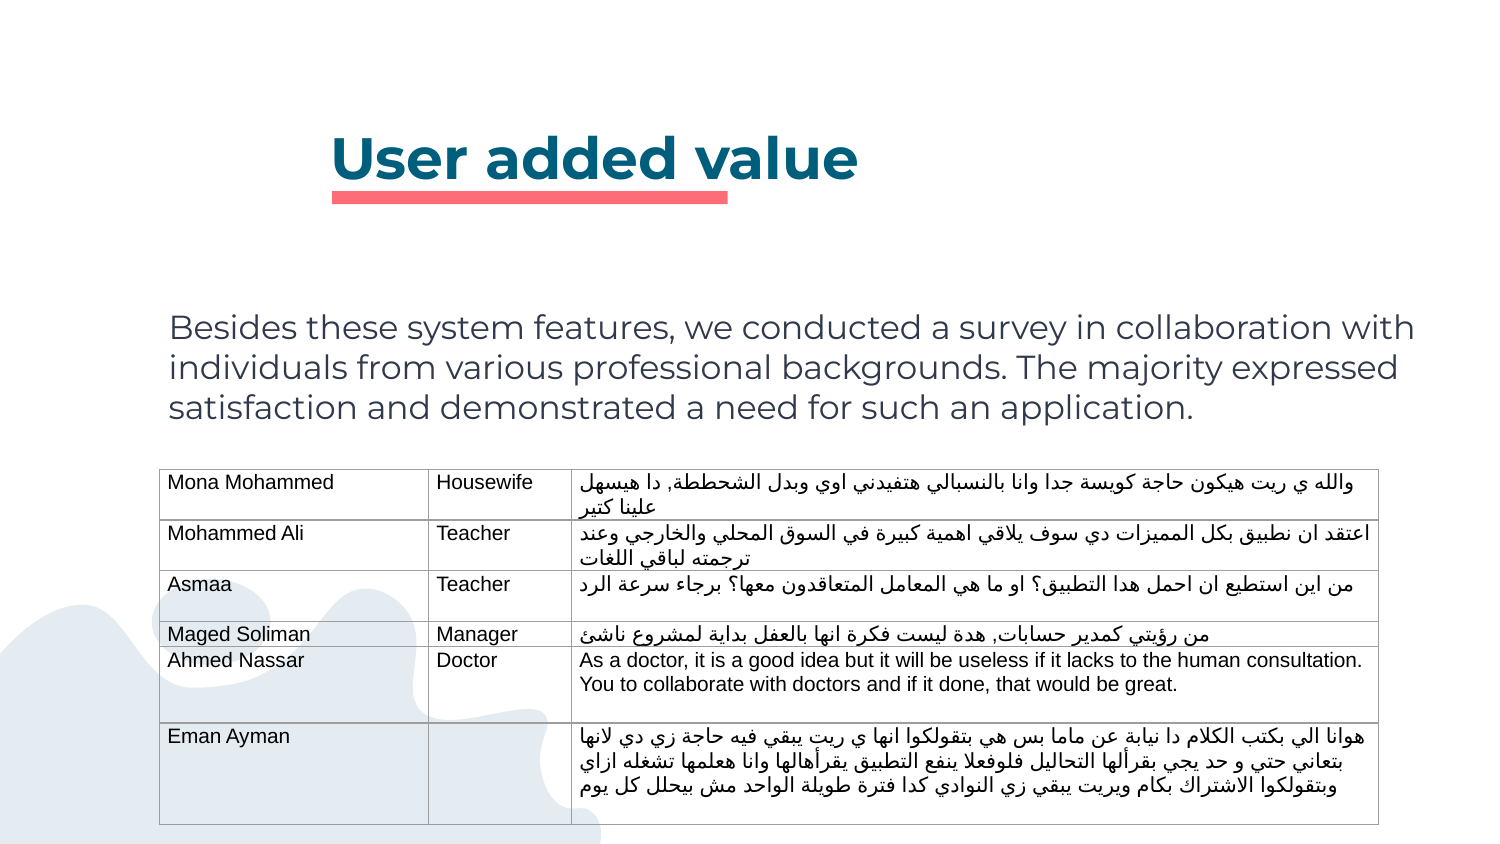

# User added value

Besides these system features, we conducted a survey in collaboration with individuals from various professional backgrounds. The majority expressed satisfaction and demonstrated a need for such an application.
| Mona Mohammed | Housewife | والله ي ريت هيكون حاجة كويسة جدا وانا بالنسبالي هتفيدني اوي وبدل الشحططة, دا هيسهل علينا كتير |
| --- | --- | --- |
| Mohammed Ali | Teacher | اعتقد ان نطبيق بكل المميزات دي سوف يلاقي اهمية كبيرة في السوق المحلي والخارجي وعند ترجمته لباقي اللغات |
| Asmaa | Teacher | من اين استطيع ان احمل هدا التطبيق؟ او ما هي المعامل المتعاقدون معها؟ برجاء سرعة الرد |
| Maged Soliman | Manager | من رؤيتي كمدير حسابات, هدة ليست فكرة انها بالعفل بداية لمشروع ناشئ |
| Ahmed Nassar | Doctor | As a doctor, it is a good idea but it will be useless if it lacks to the human consultation. You to collaborate with doctors and if it done, that would be great. |
| Eman Ayman |  | هوانا الي بكتب الكلام دا نيابة عن ماما بس هي بتقولكوا انها ي ريت يبقي فيه حاجة زي دي لانها بتعاني حتي و حد يجي بقرألها التحاليل فلوفعلا ينفع التطبيق يقرأهالها وانا هعلمها تشغله ازاي وبتقولكوا الاشتراك بكام ويريت يبقي زي النوادي كدا فترة طويلة الواحد مش بيحلل كل يوم |